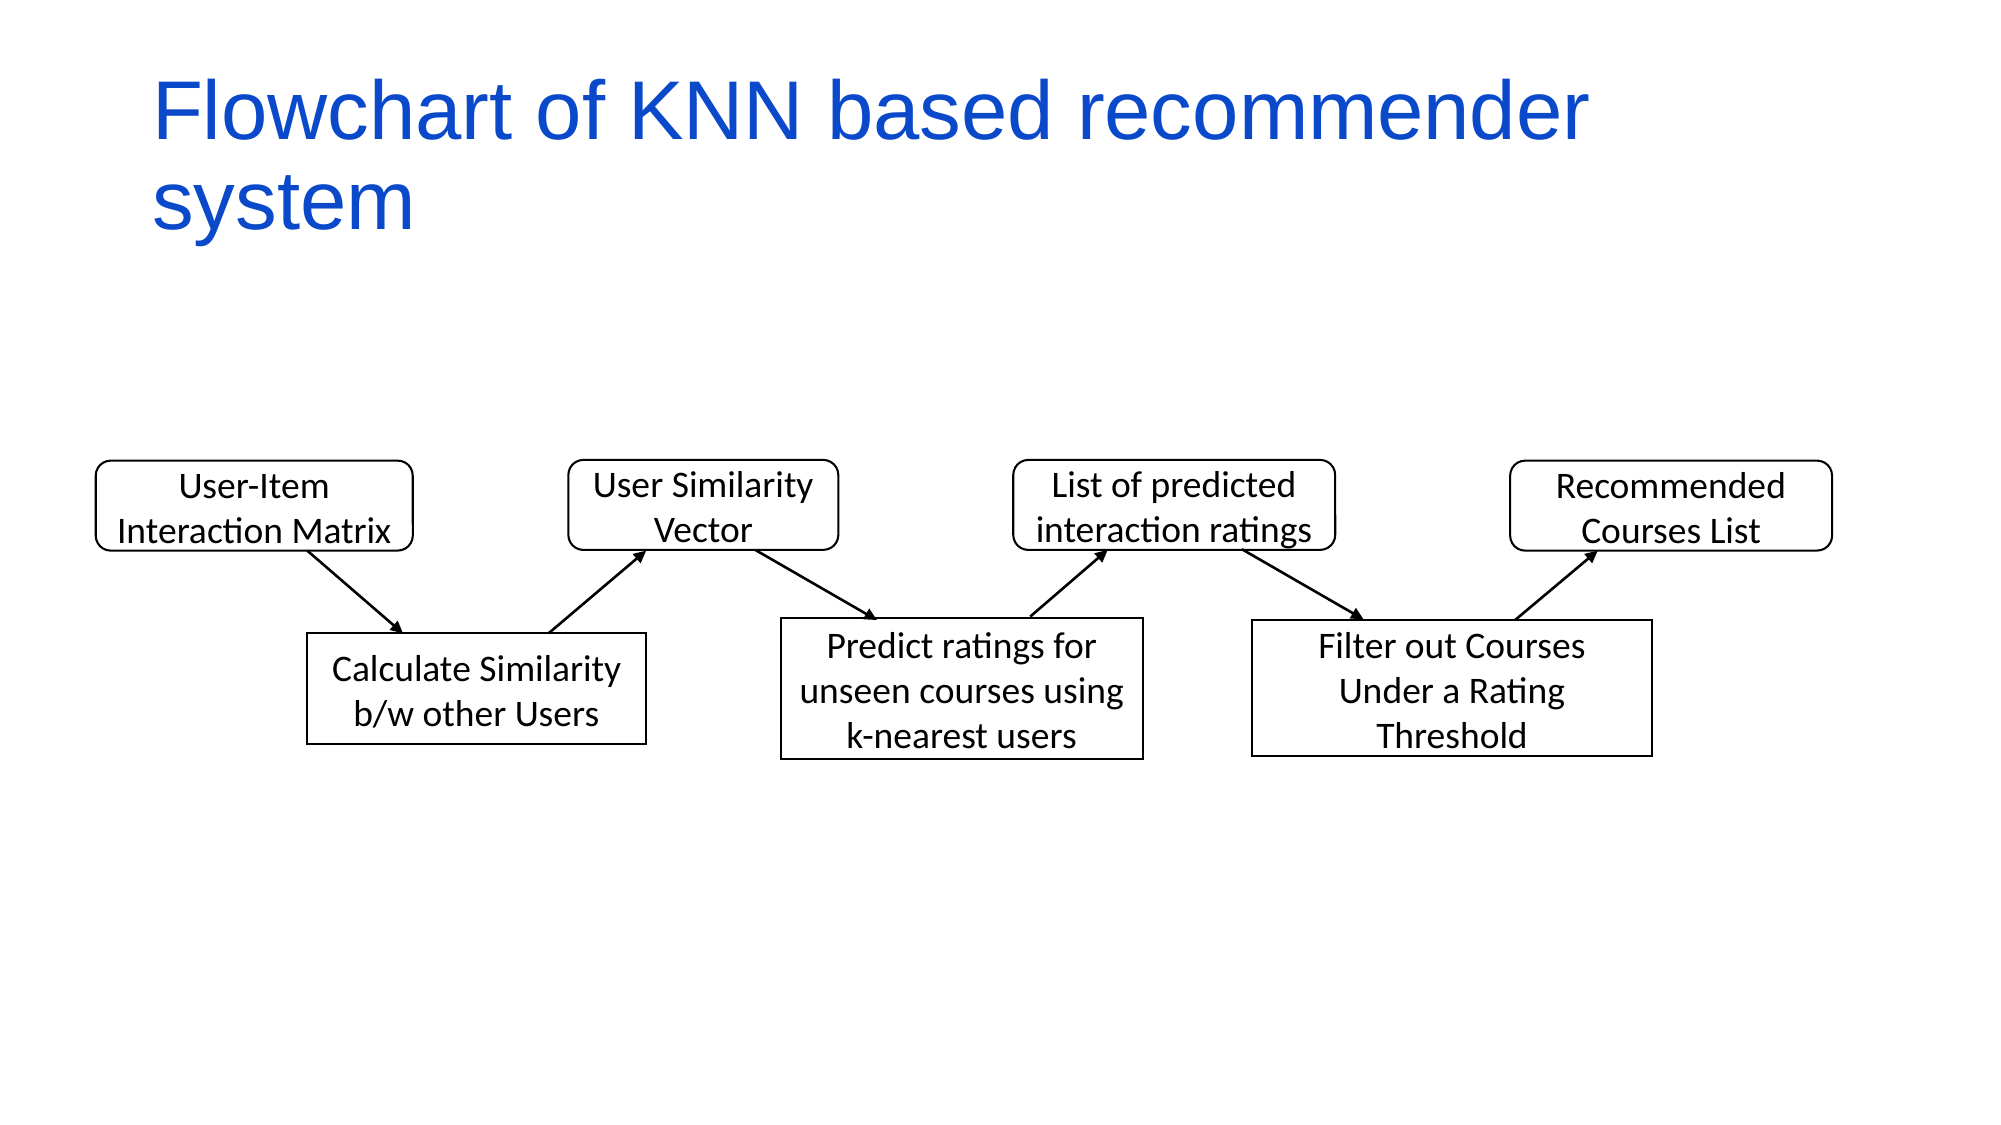

# Flowchart of KNN based recommender system
User Similarity Vector
List of predicted interaction ratings
User-Item Interaction Matrix
Recommended Courses List
Predict ratings for unseen courses using k-nearest users
Filter out Courses Under a Rating Threshold
Calculate Similarity b/w other Users